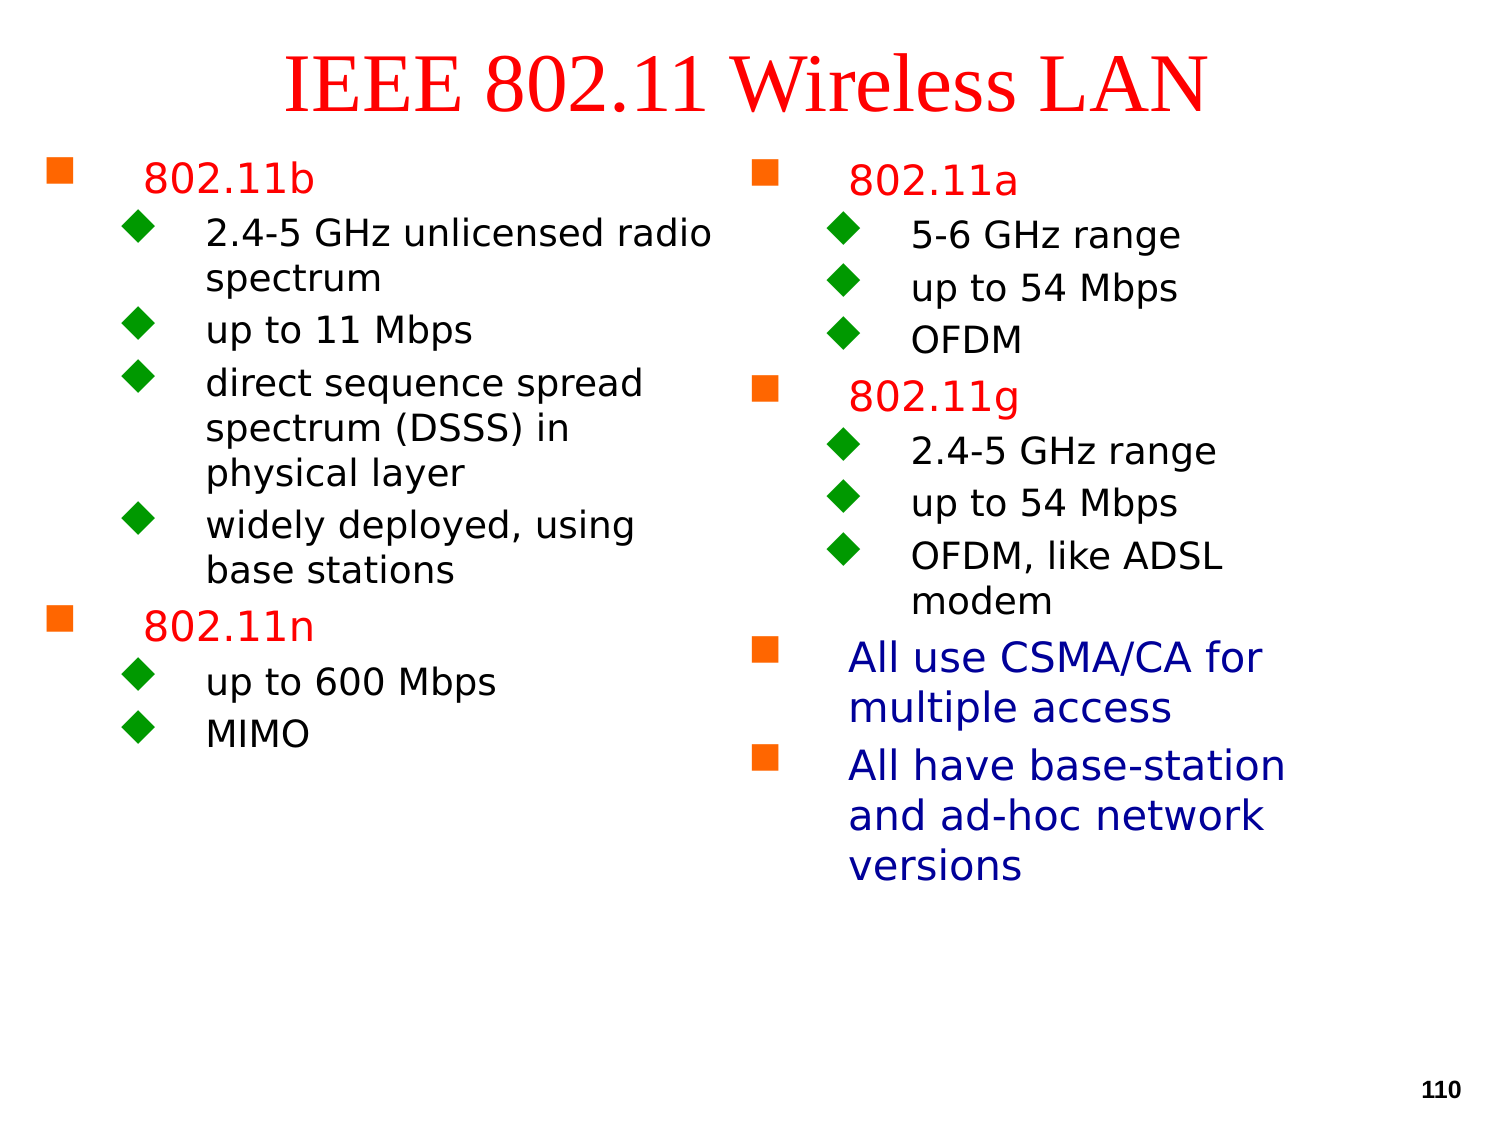

# IEEE 802.11 Wireless LAN
802.11b
2.4-5 GHz unlicensed radio spectrum
up to 11 Mbps
direct sequence spread spectrum (DSSS) in physical layer
widely deployed, using base stations
802.11n
up to 600 Mbps
MIMO
802.11a
5-6 GHz range
up to 54 Mbps
OFDM
802.11g
2.4-5 GHz range
up to 54 Mbps
OFDM, like ADSL modem
All use CSMA/CA for multiple access
All have base-station and ad-hoc network versions